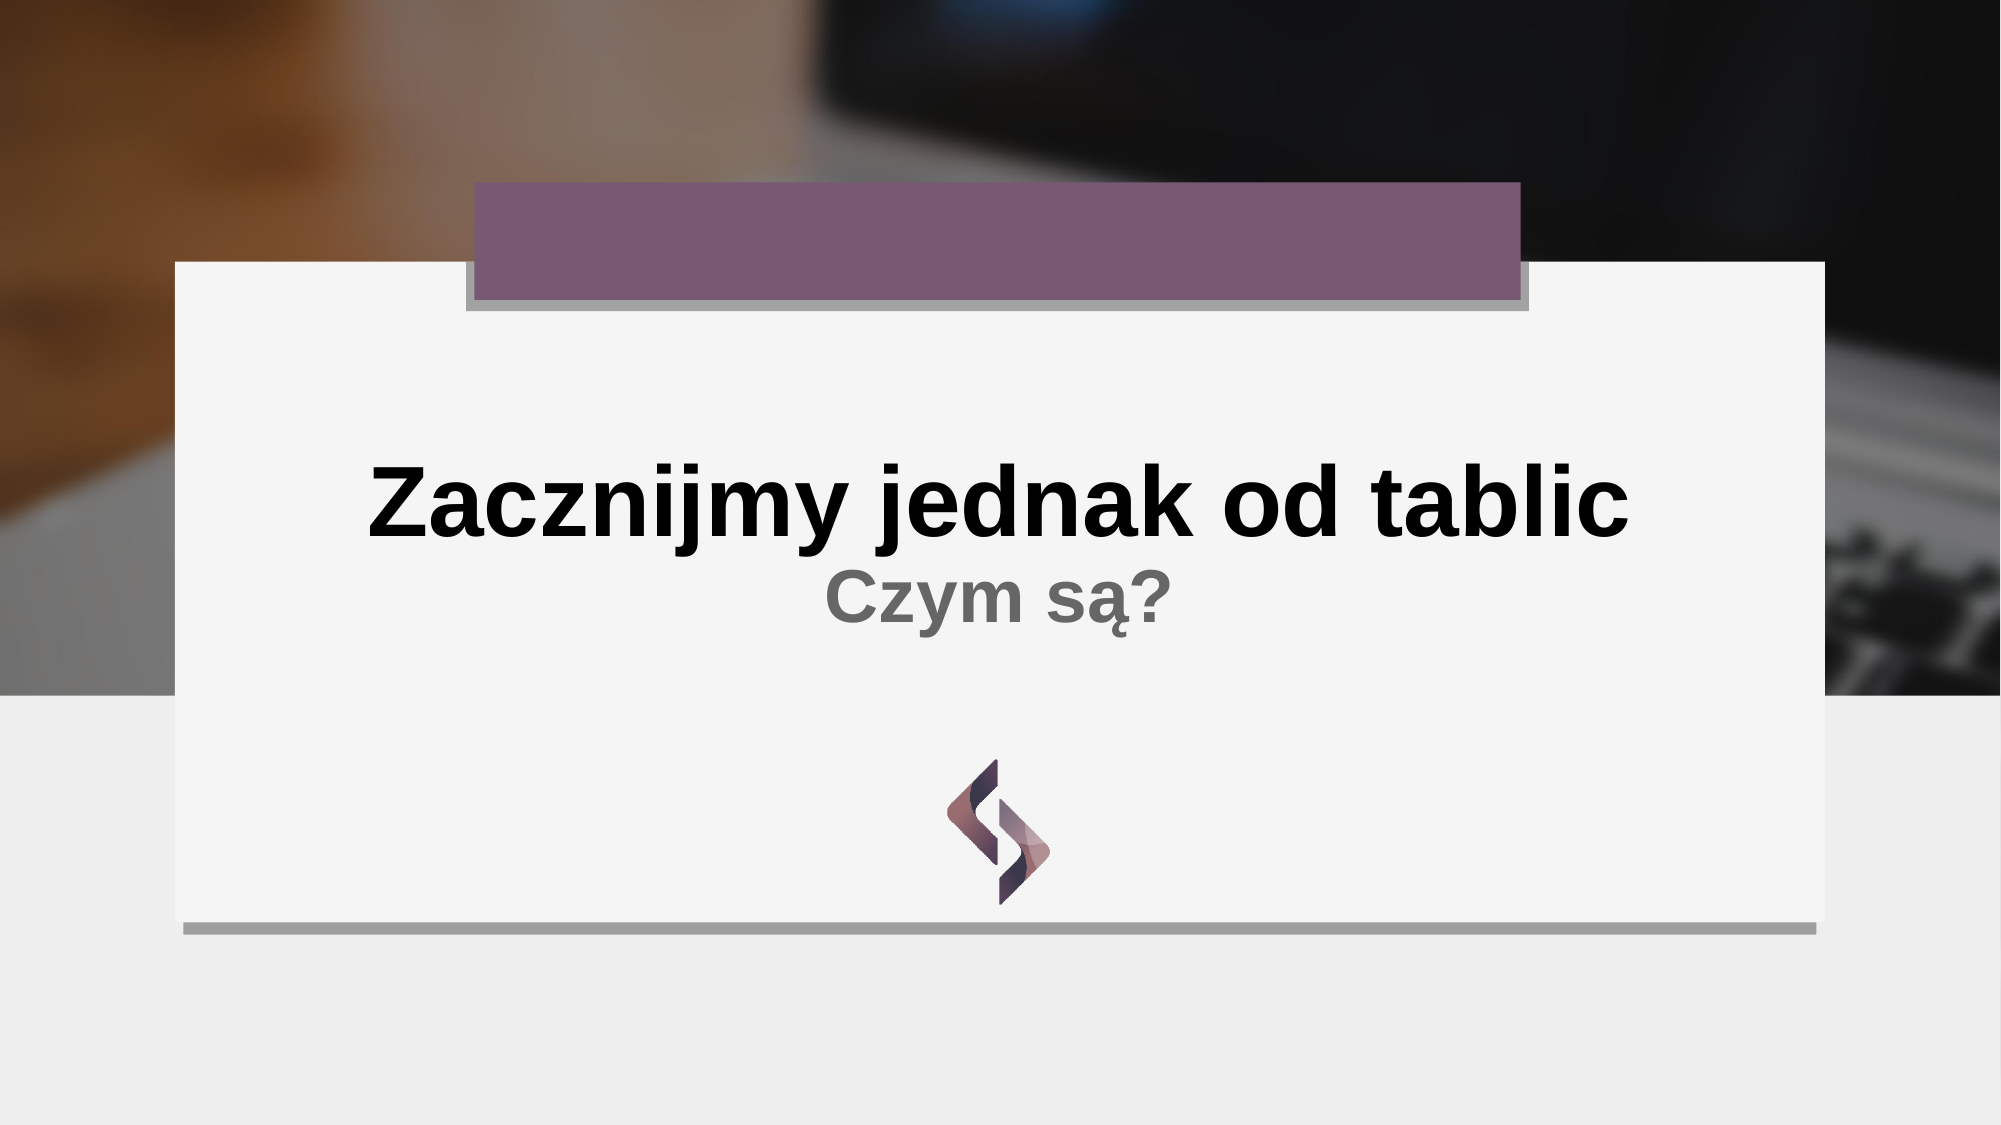

#
Zacznijmy jednak od tablic
Czym są?